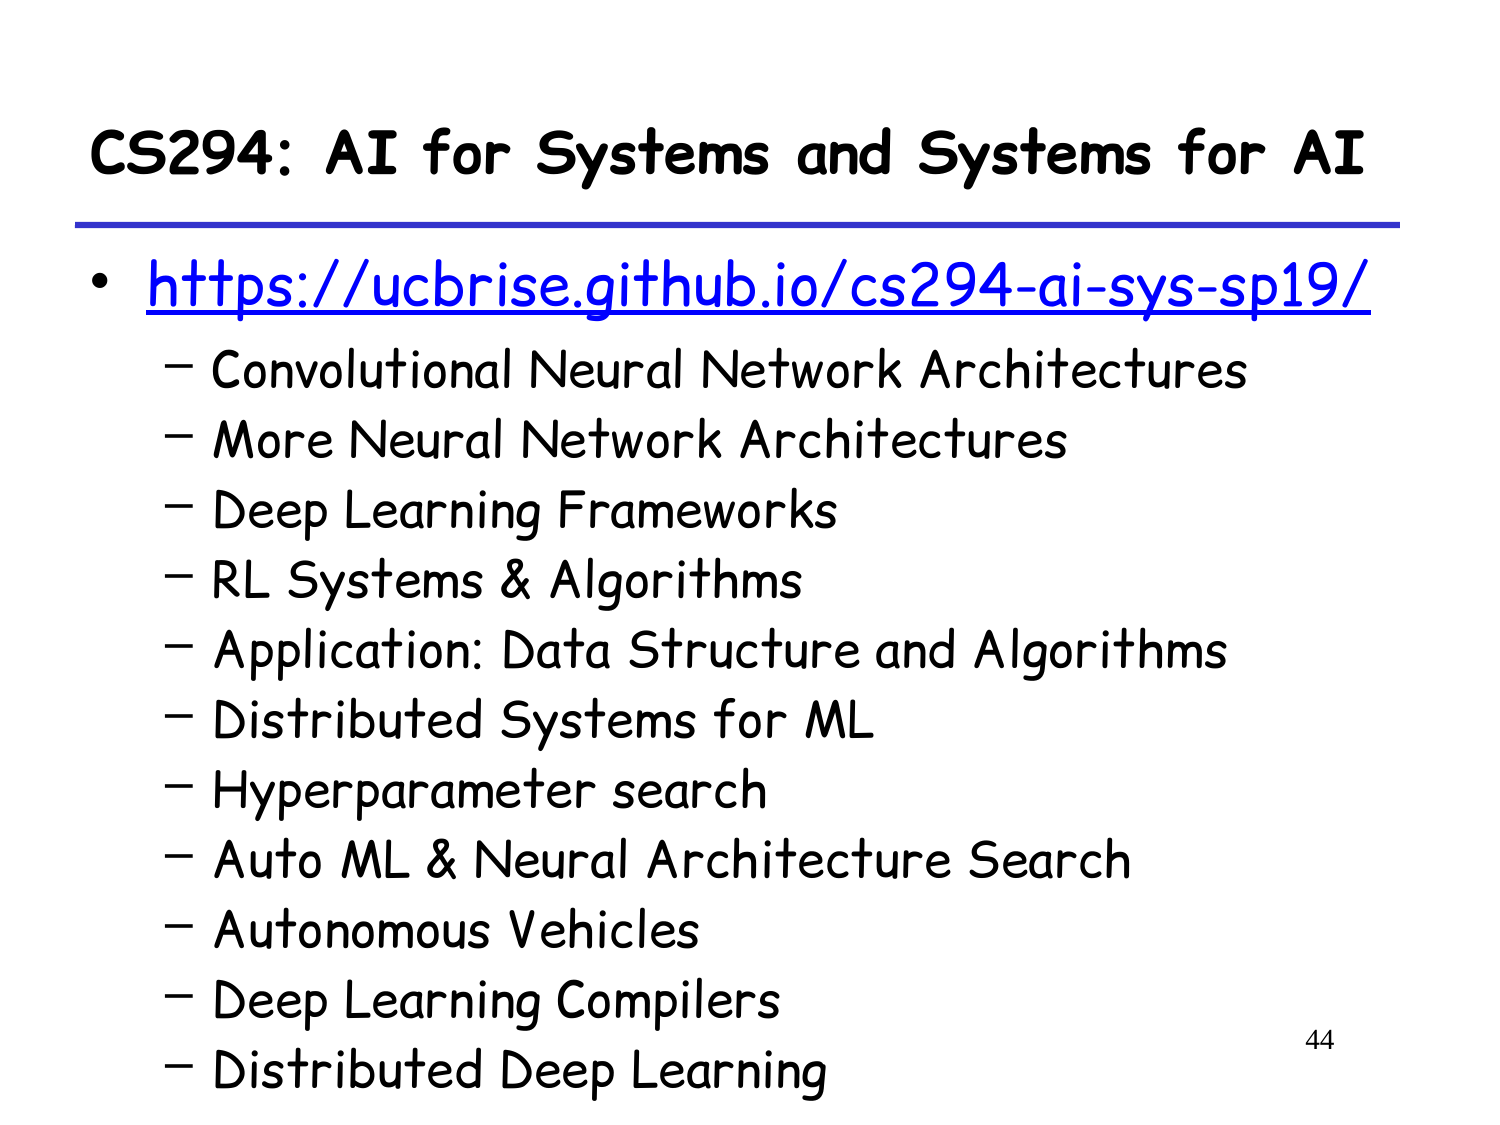

# CS294: AI for Systems and Systems for AI
https://ucbrise.github.io/cs294-ai-sys-sp19/
Convolutional Neural Network Architectures
More Neural Network Architectures
Deep Learning Frameworks
RL Systems & Algorithms
Application: Data Structure and Algorithms
Distributed Systems for ML
Hyperparameter search
Auto ML & Neural Architecture Search
Autonomous Vehicles
Deep Learning Compilers
Distributed Deep Learning
44